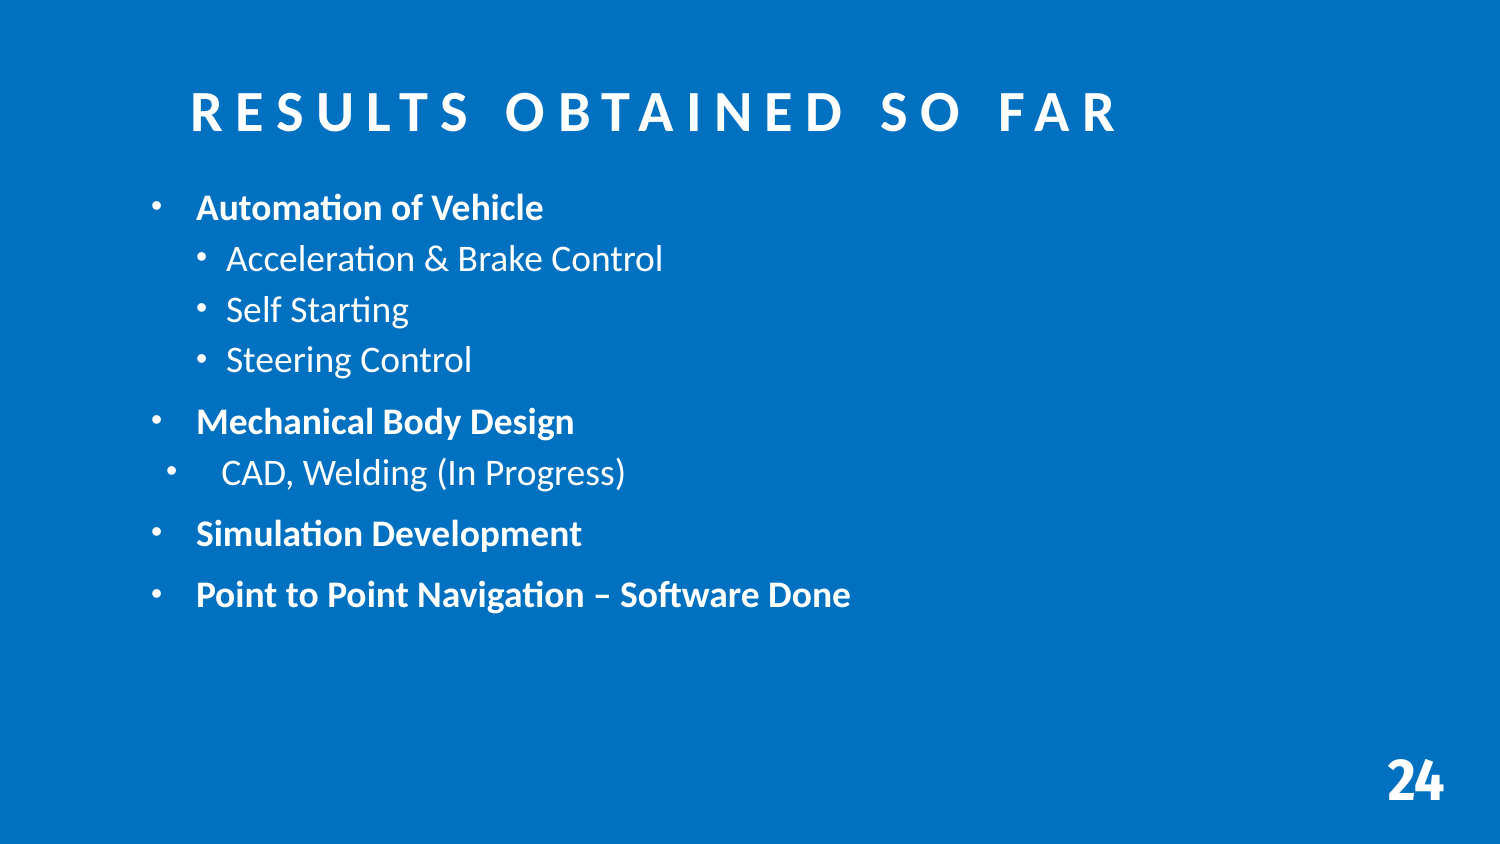

# Results obtained so far

Automation of Vehicle
Acceleration & Brake Control
Self Starting
Steering Control
Mechanical Body Design
 CAD, Welding (In Progress)
Simulation Development
Point to Point Navigation – Software Done

24